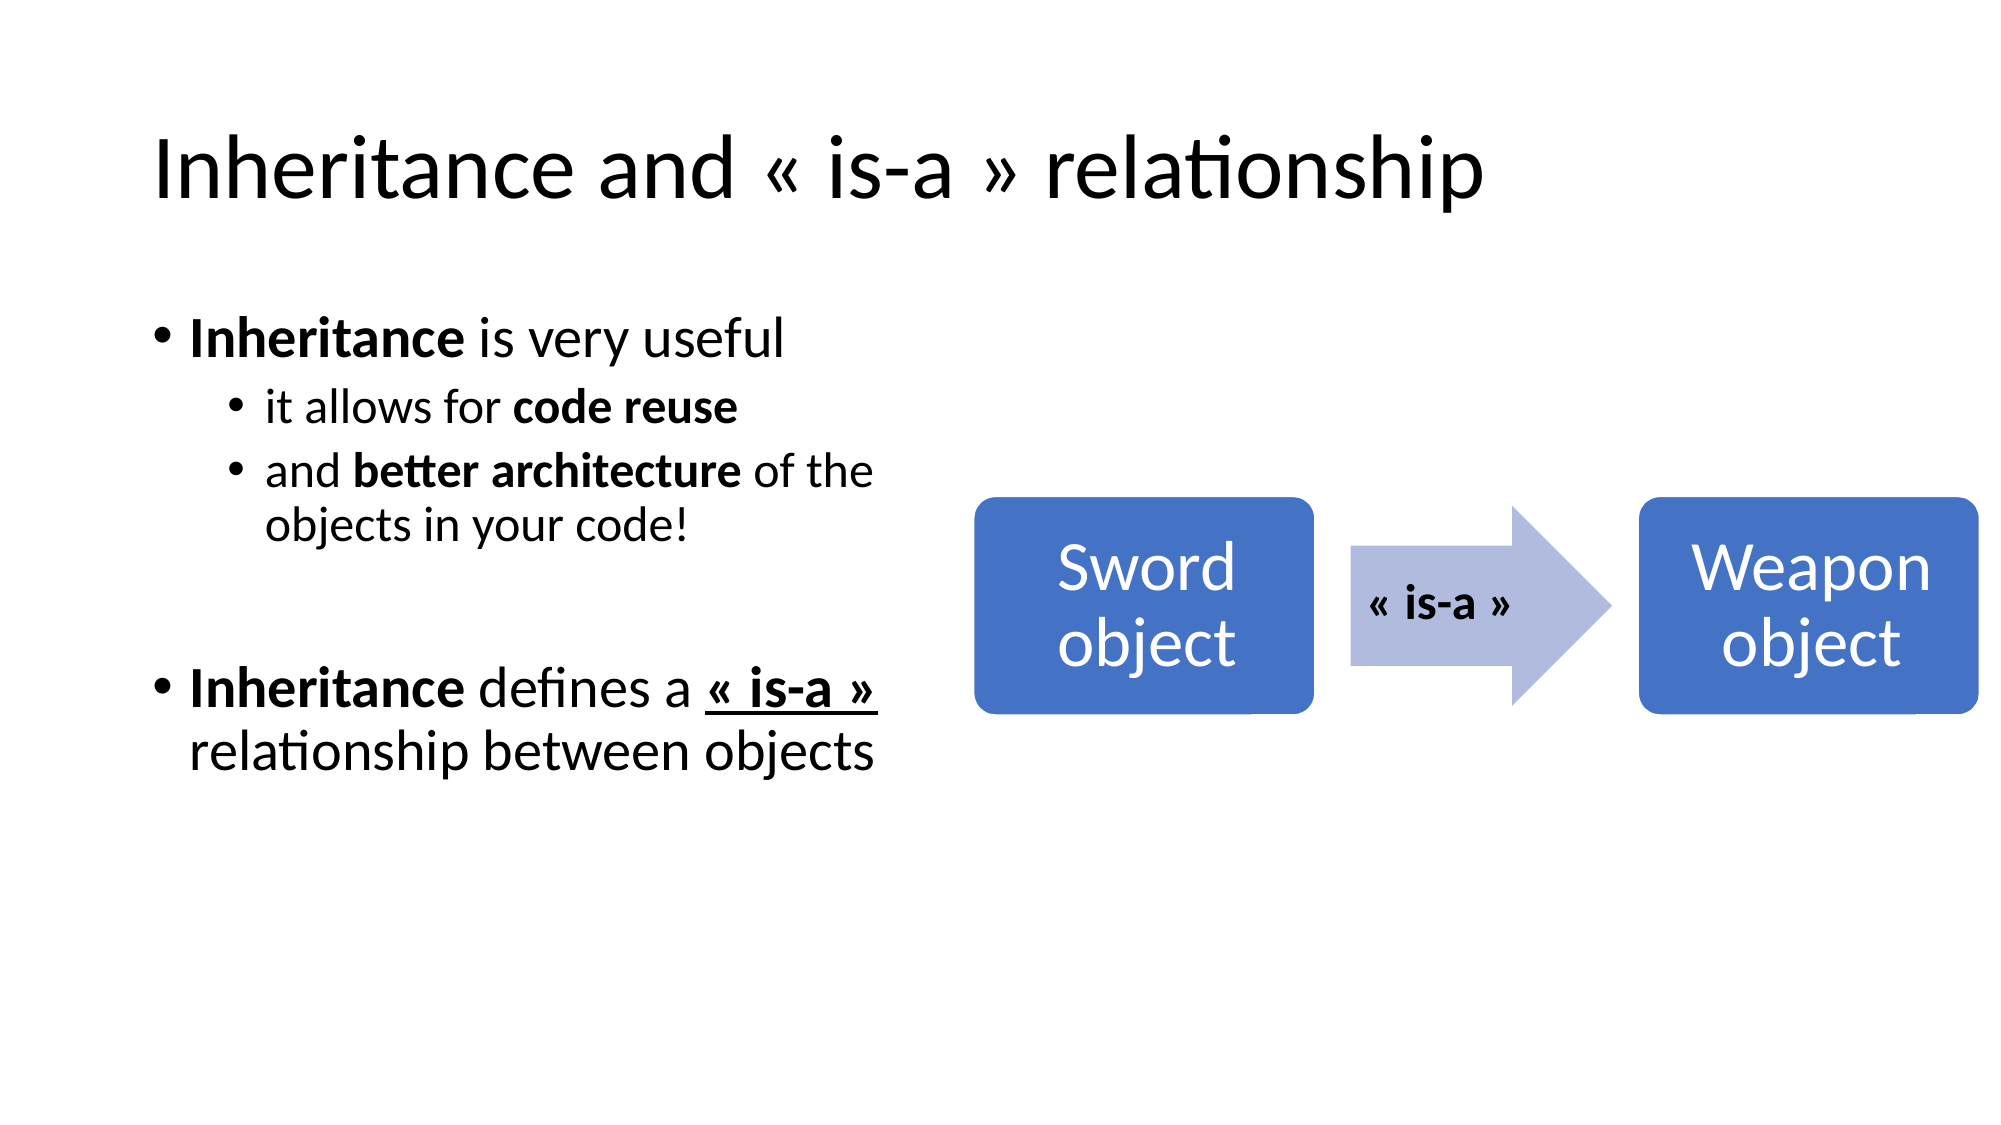

# Inheritance and « is-a » relationship
Inheritance is very useful
it allows for code reuse
and better architecture of the objects in your code!

Inheritance defines a « is-a » relationship between objects
Sword object

Weapon object
« is-a »